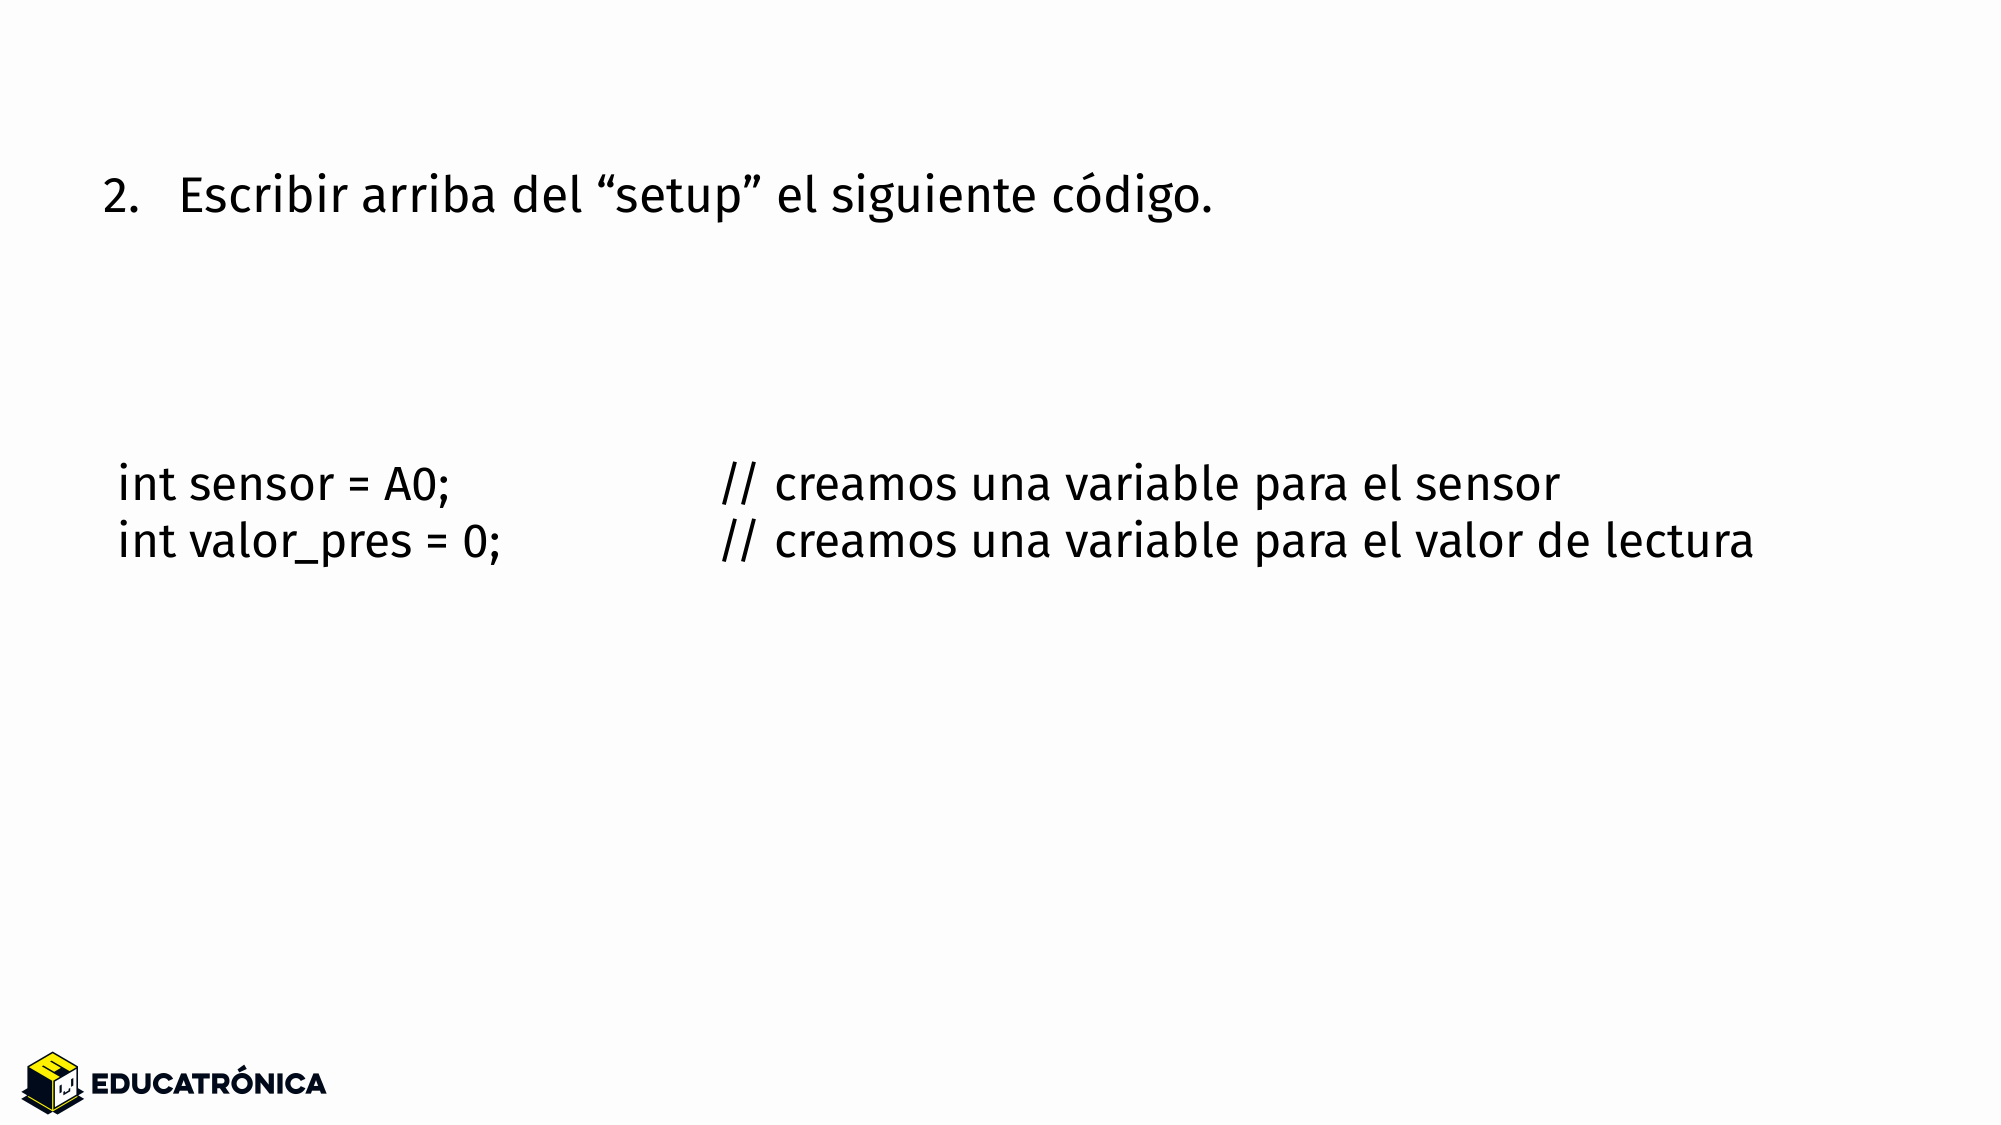

Escribir arriba del “setup” el siguiente código.

int sensor = A0;                 	// creamos una variable para el sensor
int valor_pres = 0;            	// creamos una variable para el valor de lectura